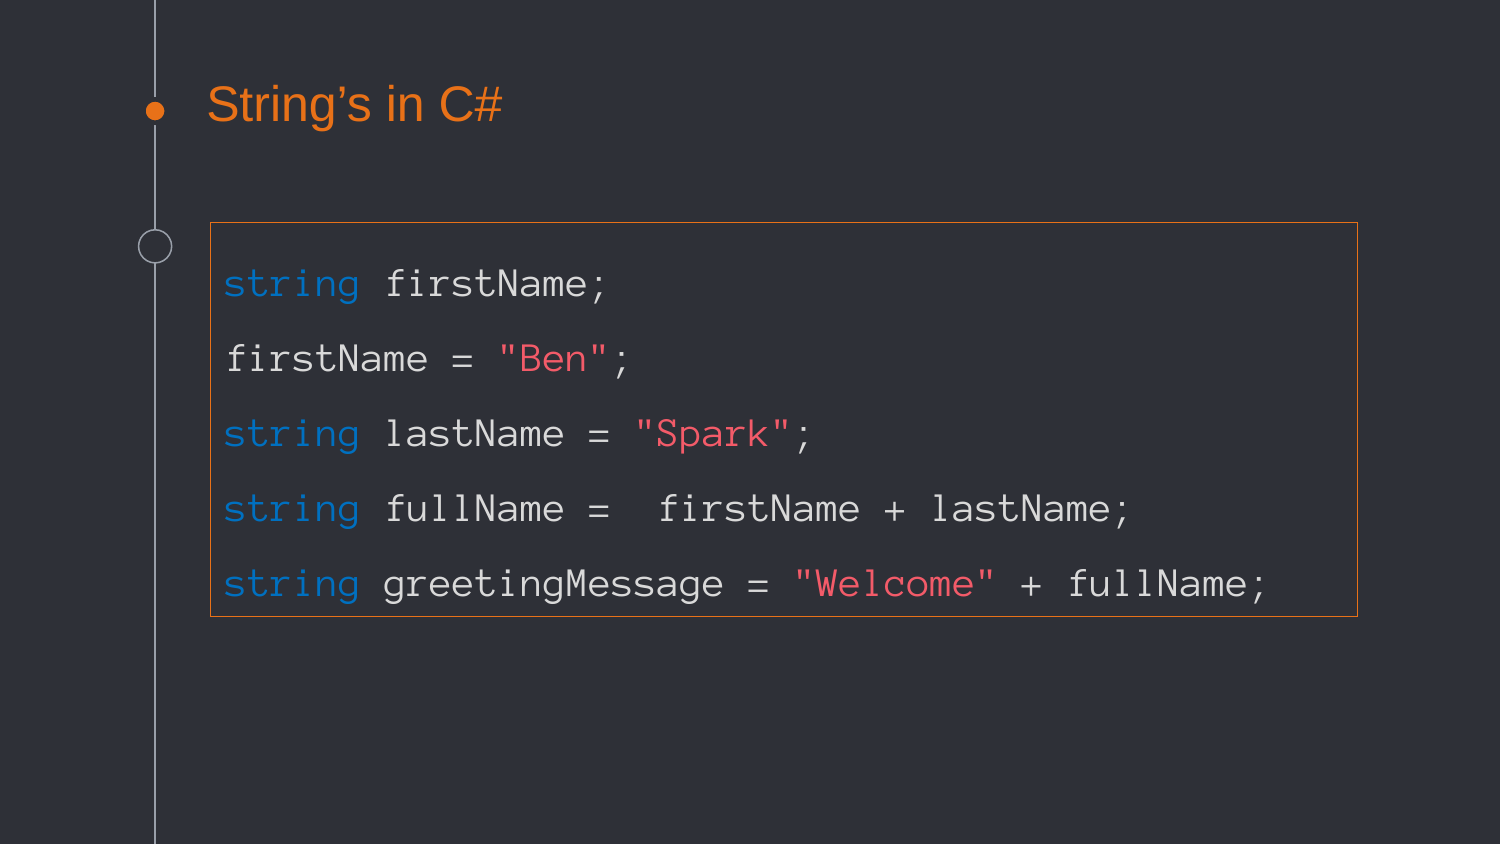

# String’s in C#
string firstName;
firstName = "Ben";
string lastName = "Spark";
string fullName =  firstName + lastName;
string greetingMessage = "Welcome" + fullName;